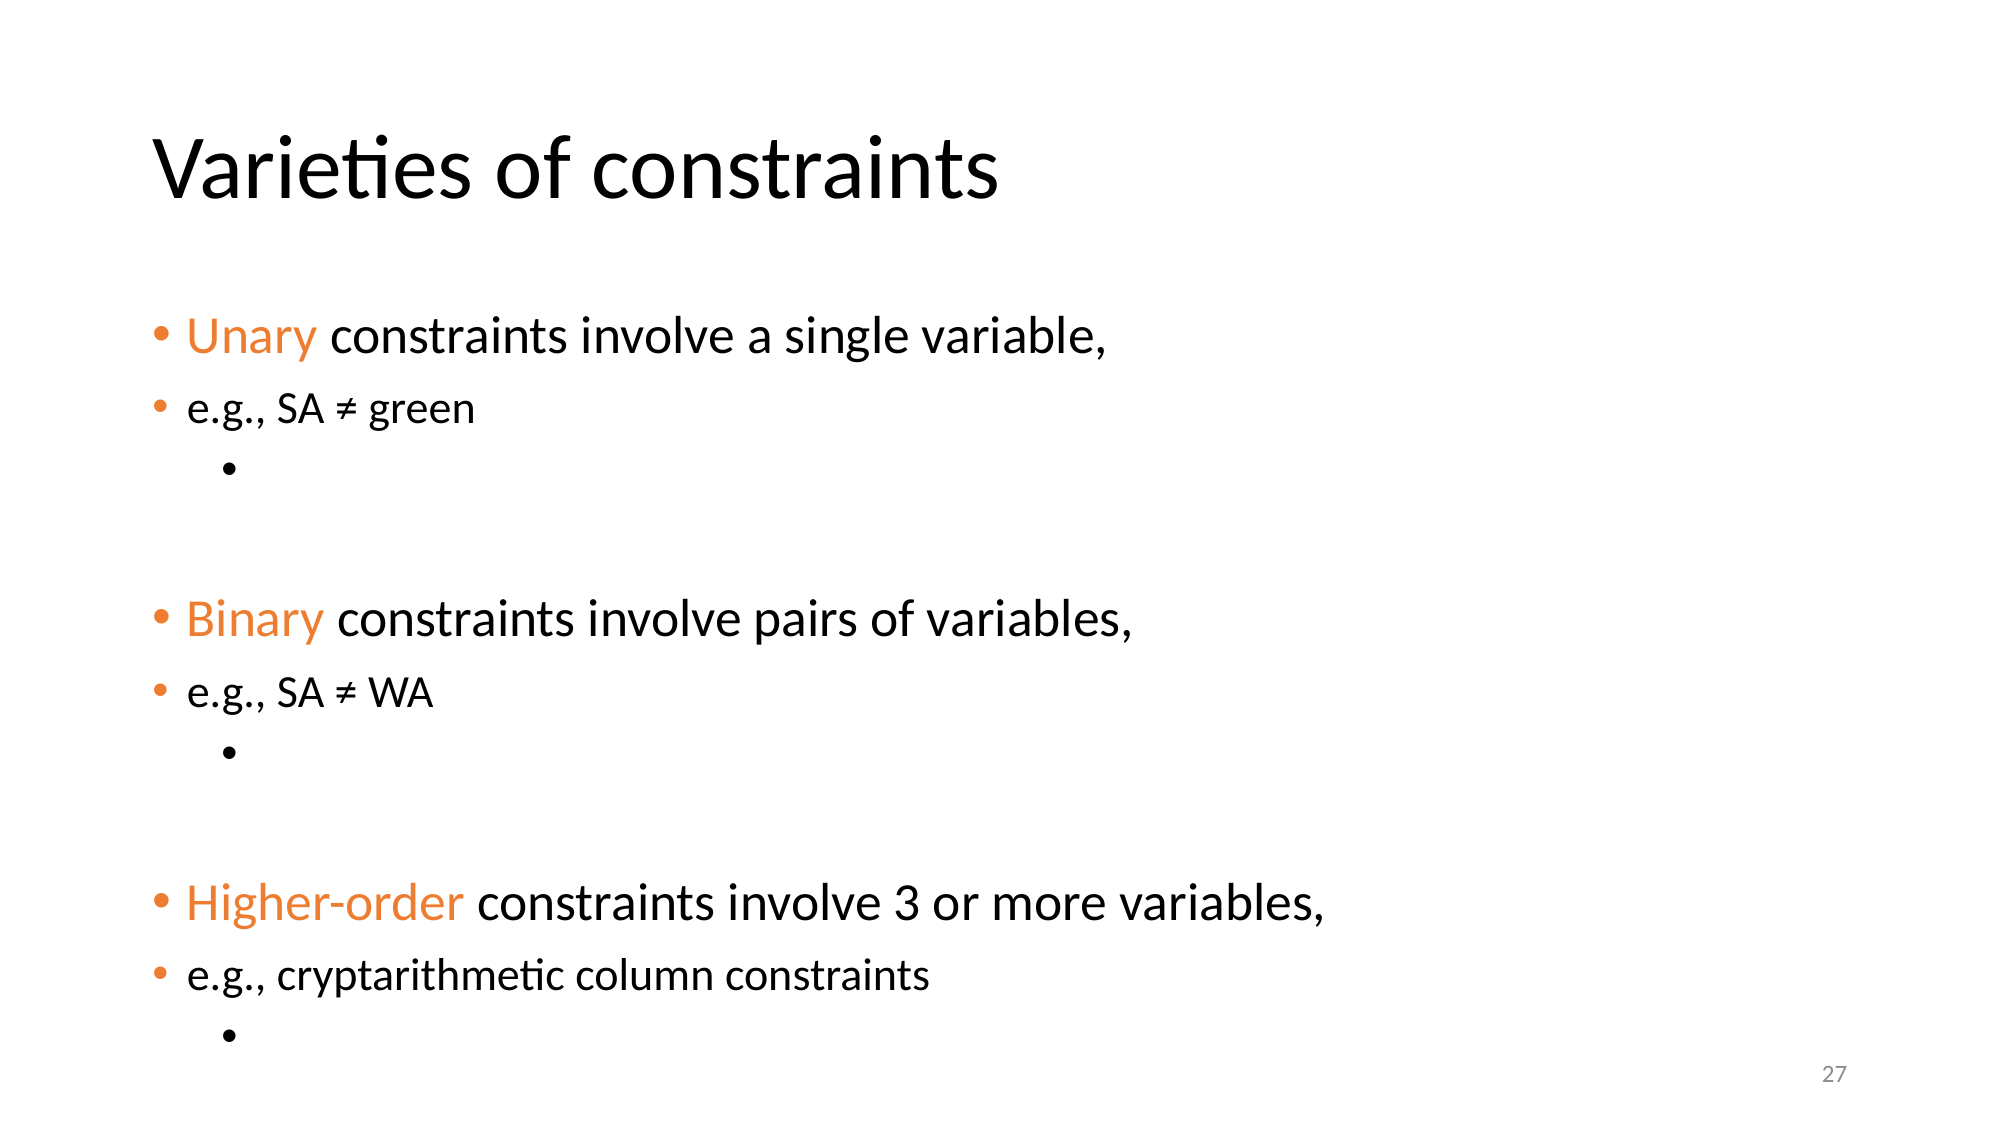

# Varieties of constraints
Unary constraints involve a single variable,
e.g., SA ≠ green

Binary constraints involve pairs of variables,
e.g., SA ≠ WA

Higher-order constraints involve 3 or more variables,
e.g., cryptarithmetic column constraints

27